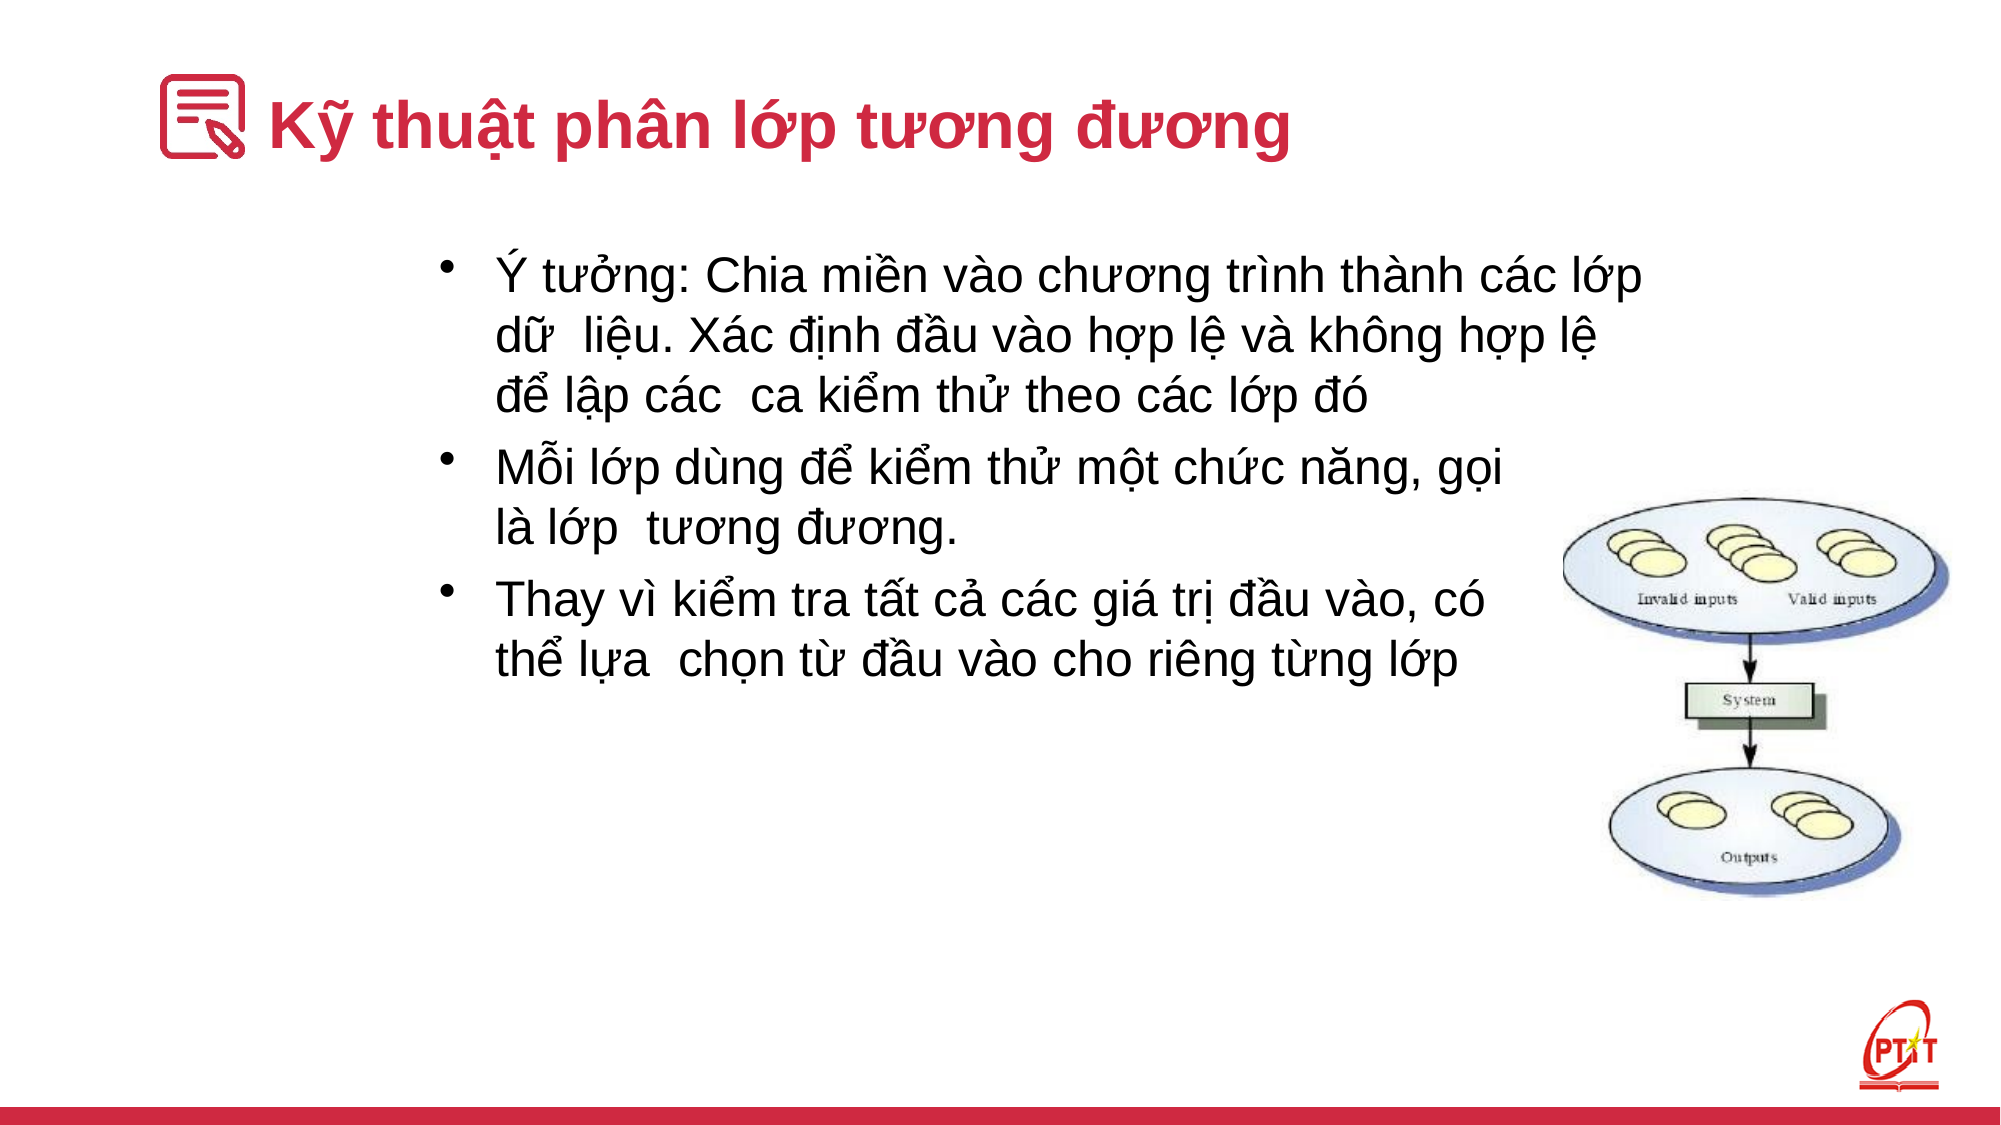

# Kỹ thuật phân lớp tương đương
Ý tưởng: Chia miền vào chương trình thành các lớp dữ  liệu. Xác định đầu vào hợp lệ và không hợp lệ để lập các  ca kiểm thử theo các lớp đó
Mỗi lớp dùng để kiểm thử một chức năng, gọi là lớp  tương đương.
Thay vì kiểm tra tất cả các giá trị đầu vào, có thể lựa  chọn từ đầu vào cho riêng từng lớp